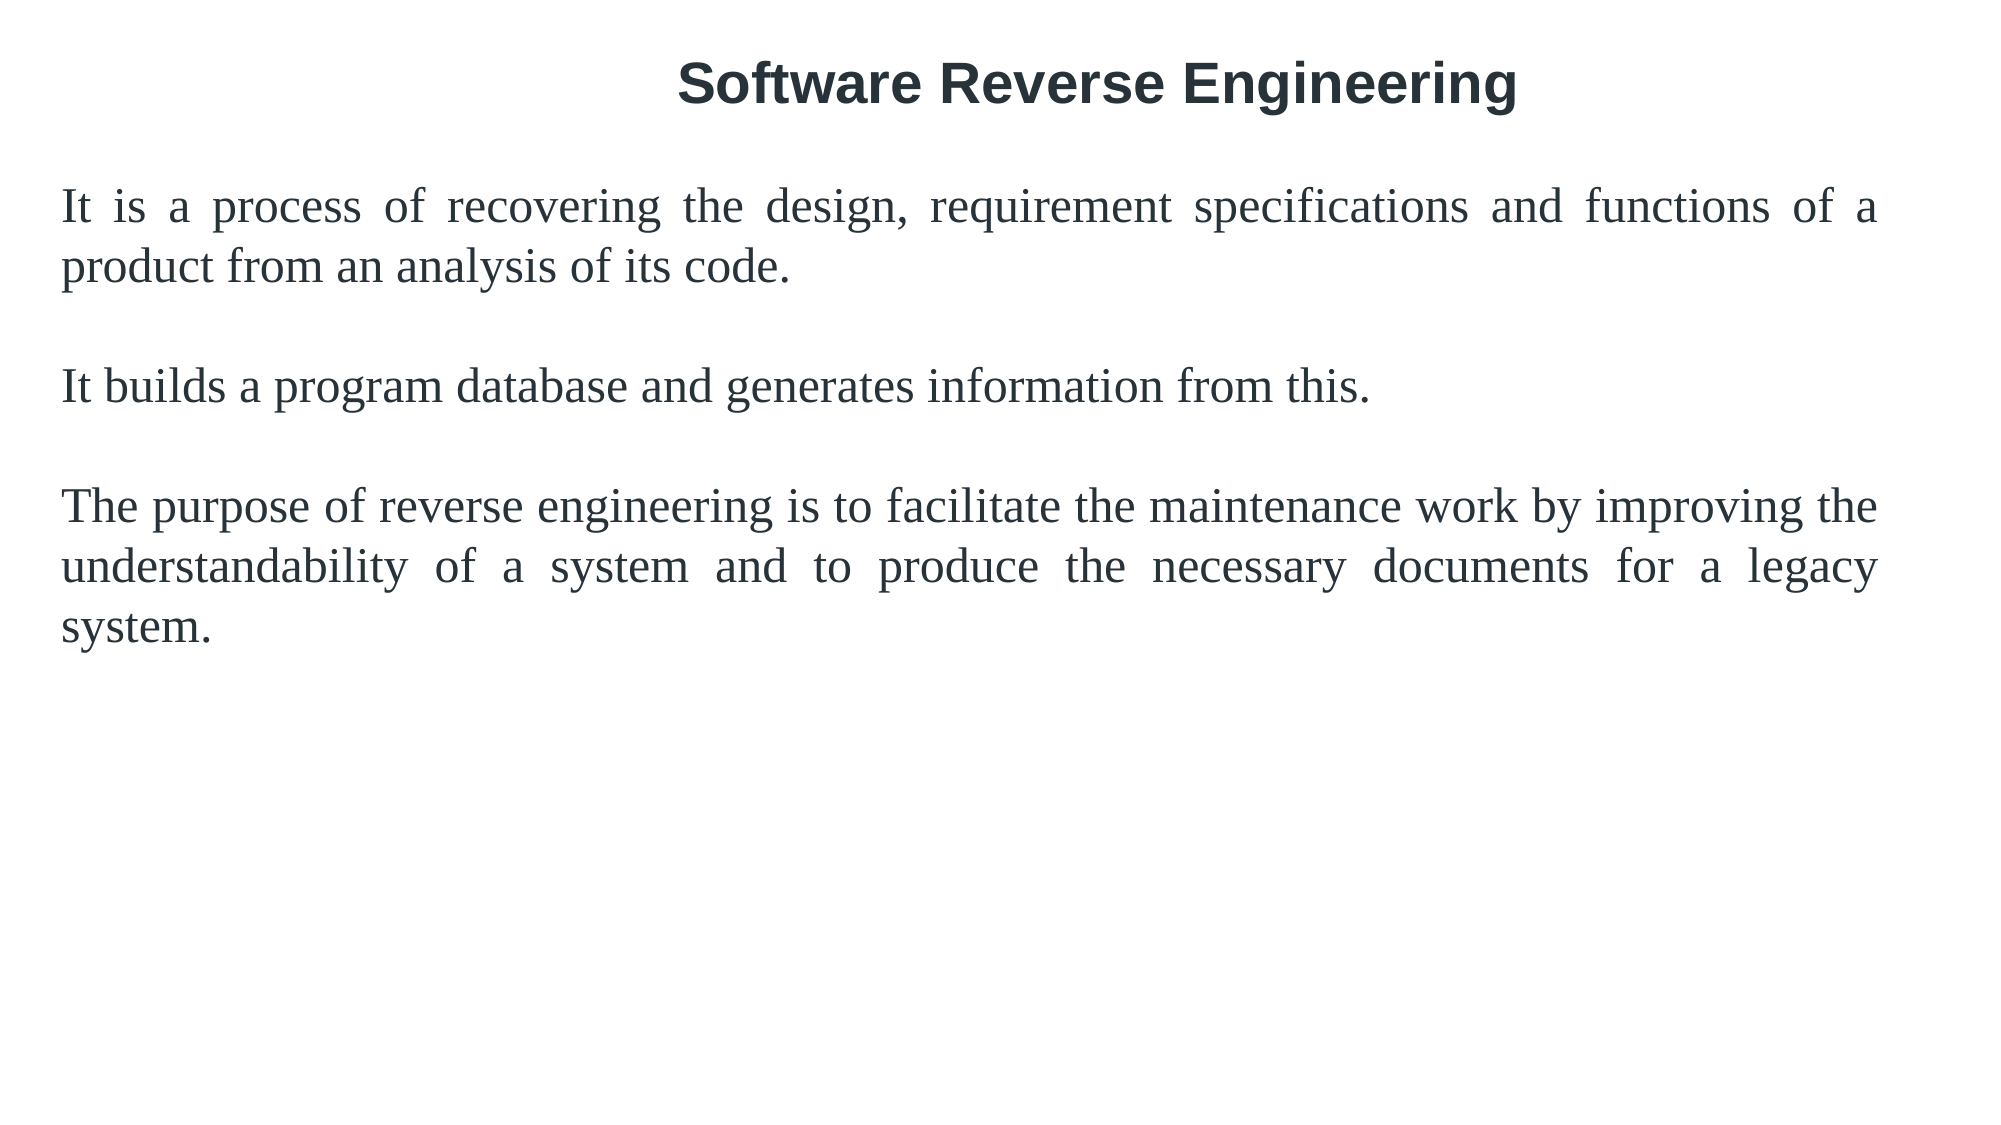

Software Reverse Engineering
It is a process of recovering the design, requirement specifications and functions of a product from an analysis of its code.

It builds a program database and generates information from this.

The purpose of reverse engineering is to facilitate the maintenance work by improving the understandability of a system and to produce the necessary documents for a legacy system.